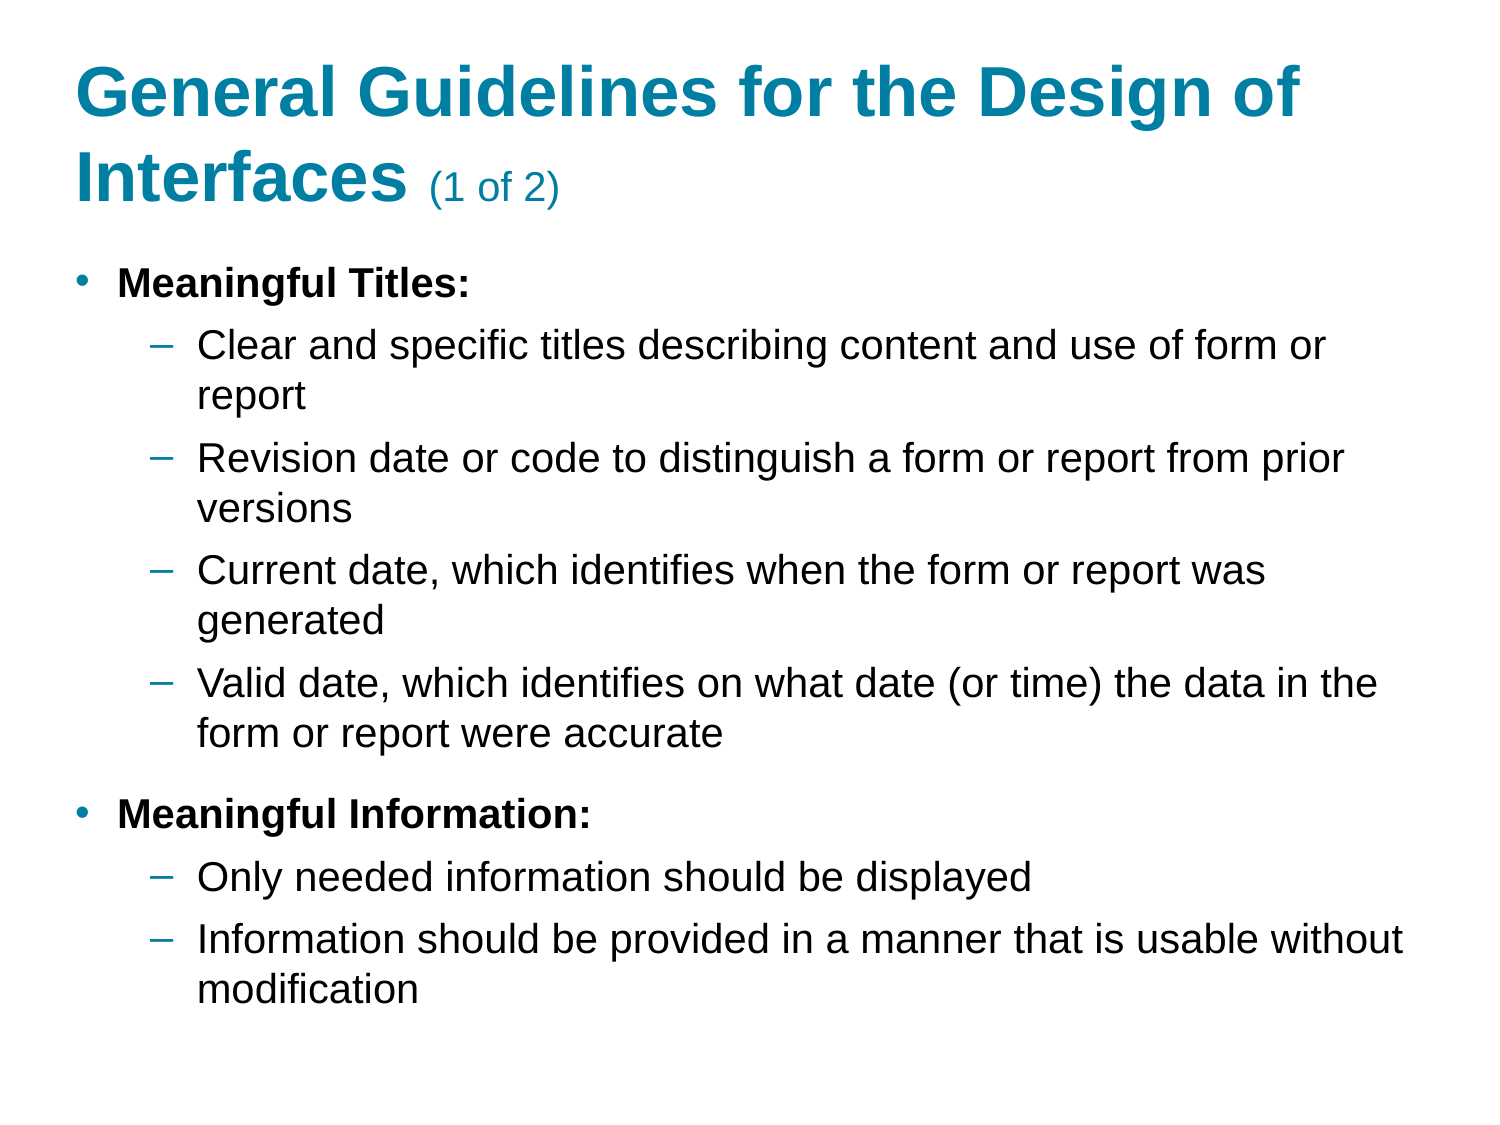

# General Guidelines for the Design of Interfaces (1 of 2)
Meaningful Titles:
Clear and specific titles describing content and use of form or report
Revision date or code to distinguish a form or report from prior versions
Current date, which identifies when the form or report was generated
Valid date, which identifies on what date (or time) the data in the form or report were accurate
Meaningful Information:
Only needed information should be displayed
Information should be provided in a manner that is usable without modification